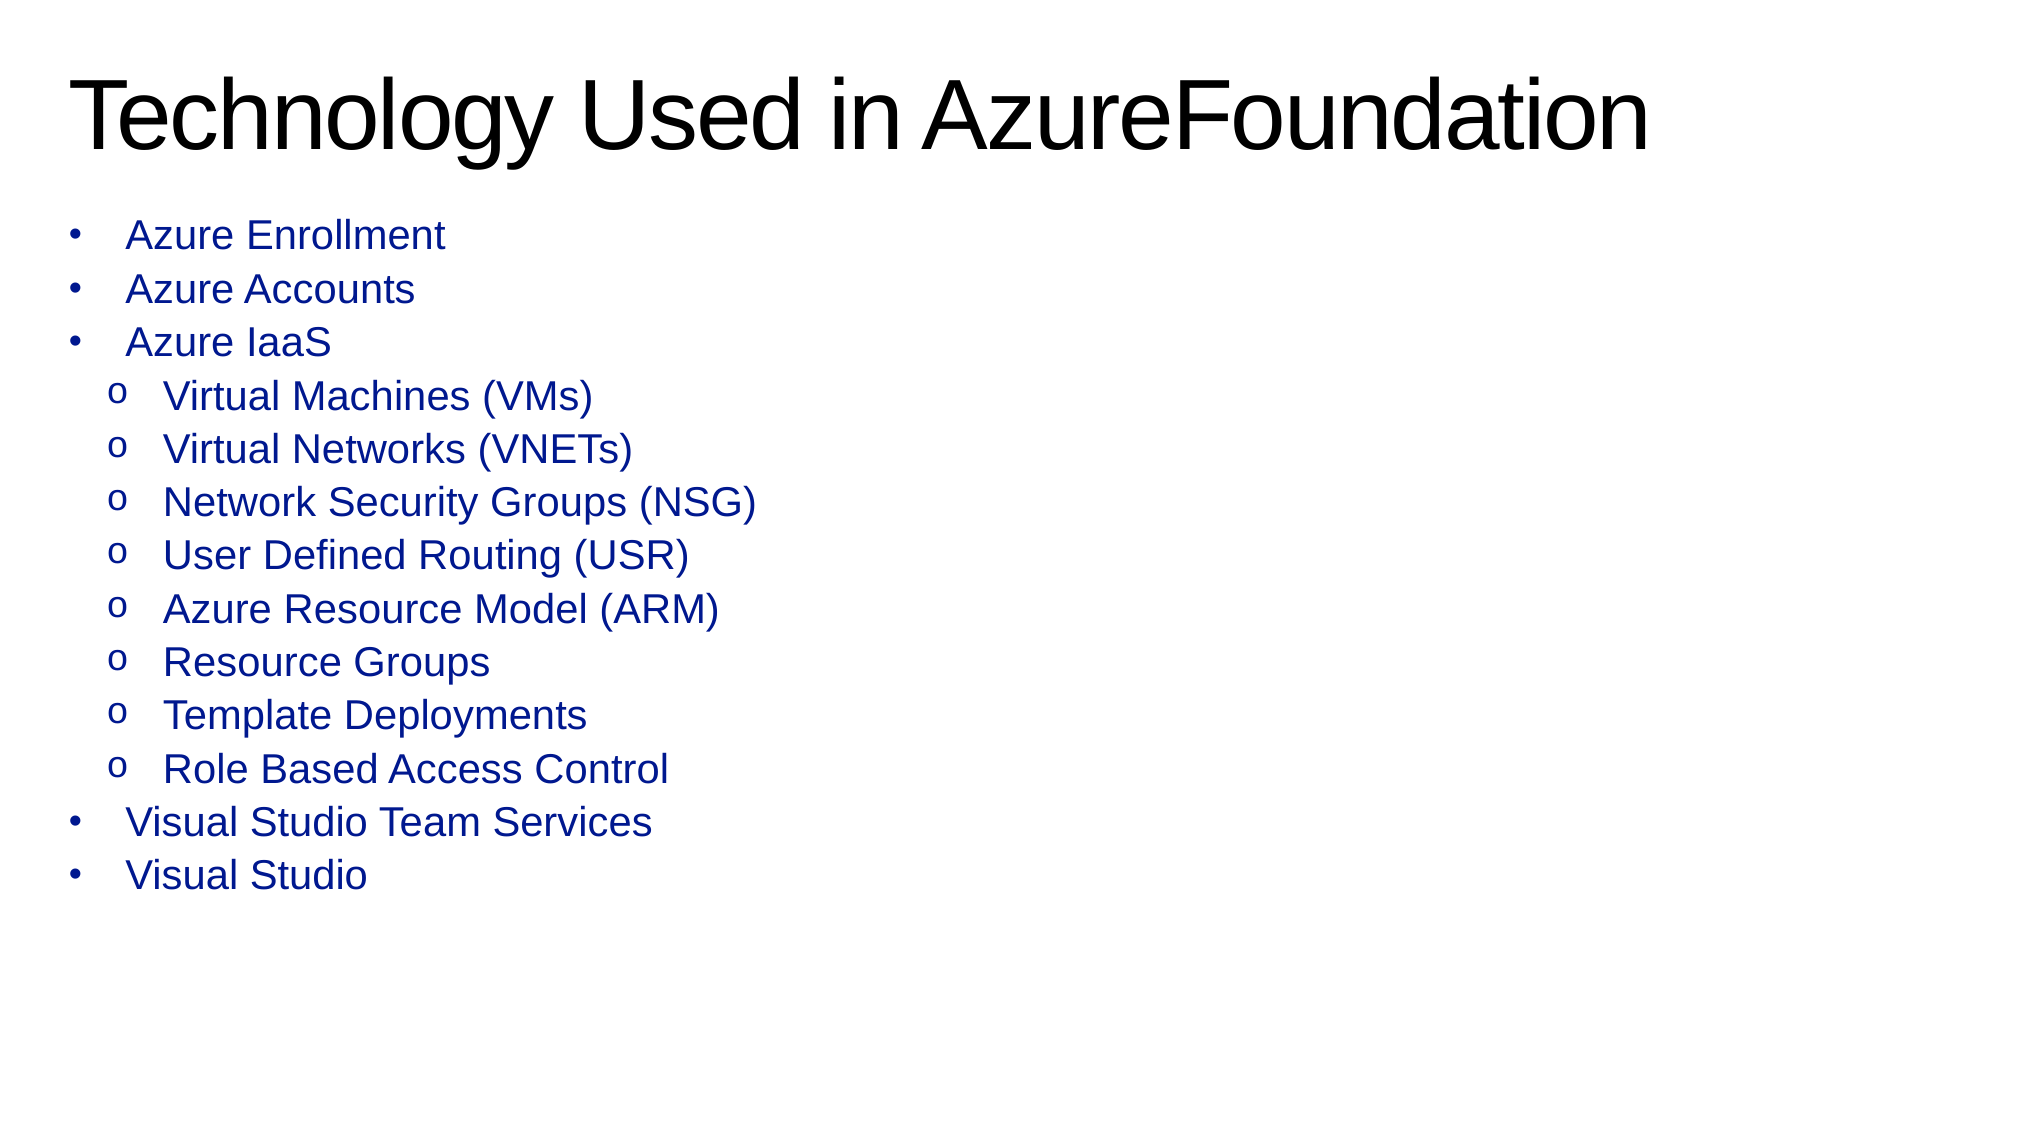

# Technology Used in AzureFoundation
Azure Enrollment
Azure Accounts
Azure IaaS
Virtual Machines (VMs)
Virtual Networks (VNETs)
Network Security Groups (NSG)
User Defined Routing (USR)
Azure Resource Model (ARM)
Resource Groups
Template Deployments
Role Based Access Control
Visual Studio Team Services
Visual Studio